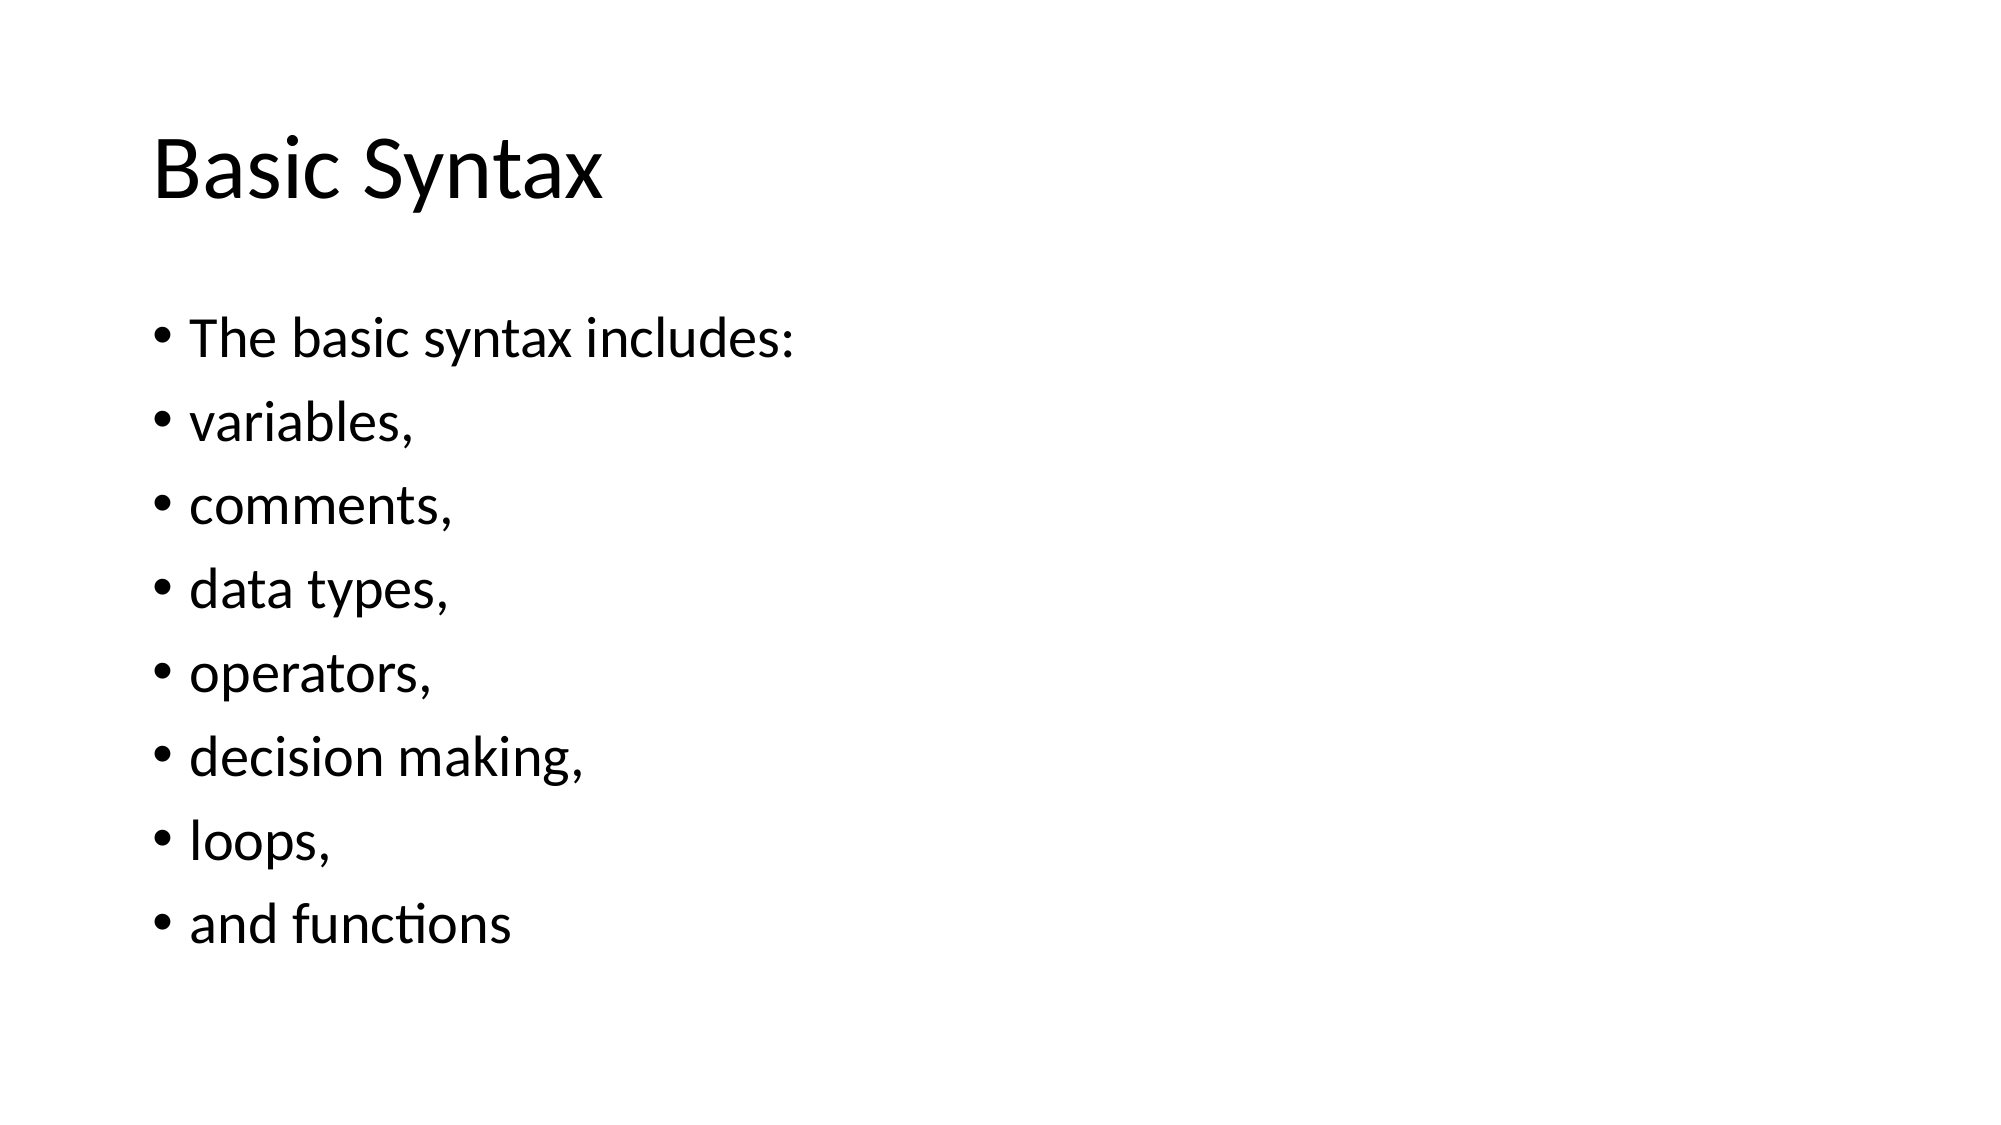

# Basic Syntax
The basic syntax includes:
variables,
comments,
data types,
operators,
decision making,
loops,
and functions